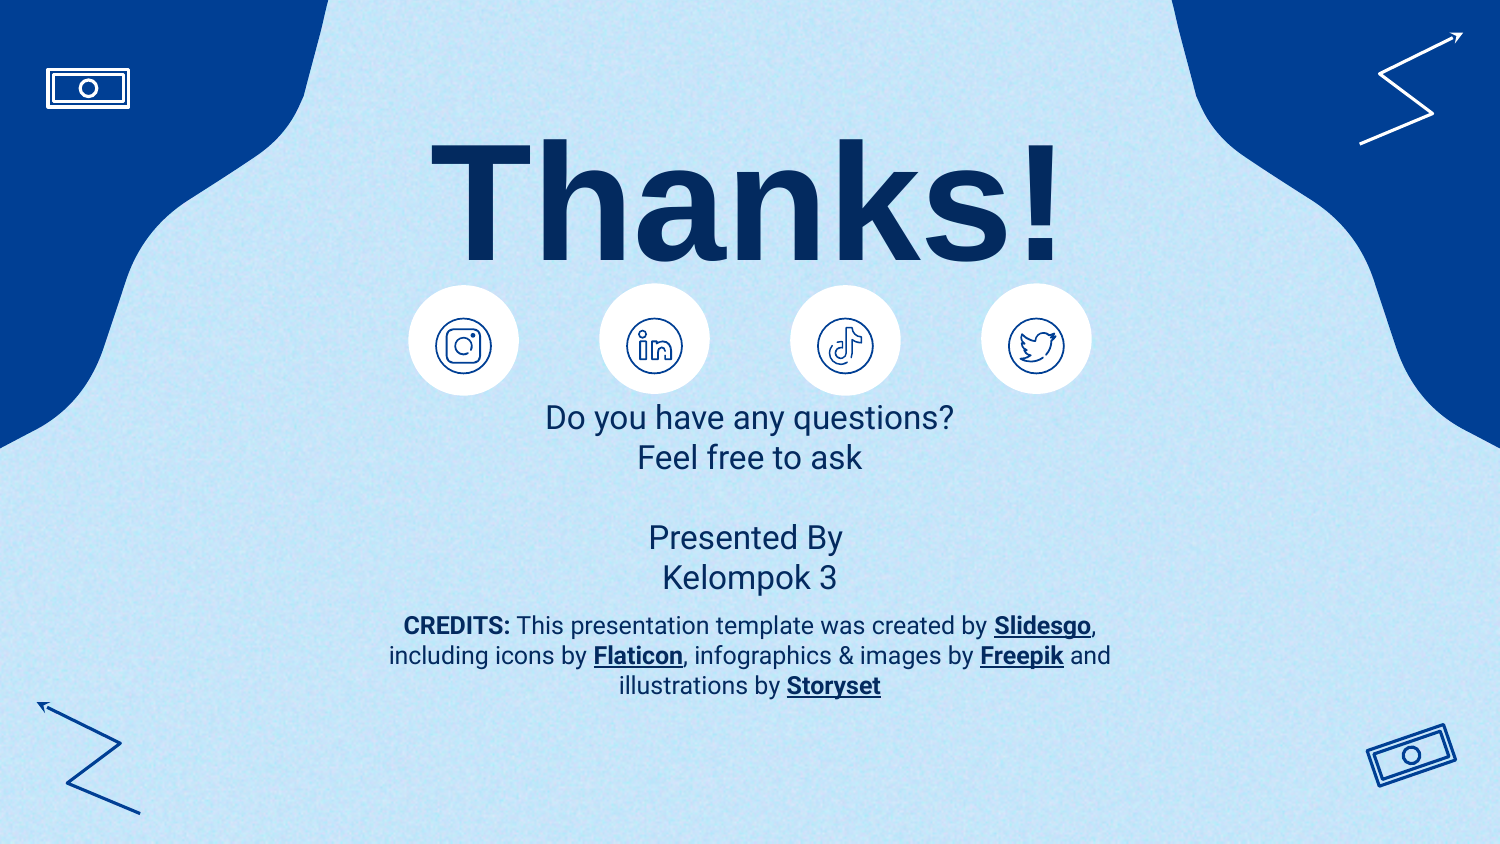

# Thanks!

Do you have any questions?
Feel free to ask

Presented By
Kelompok 3